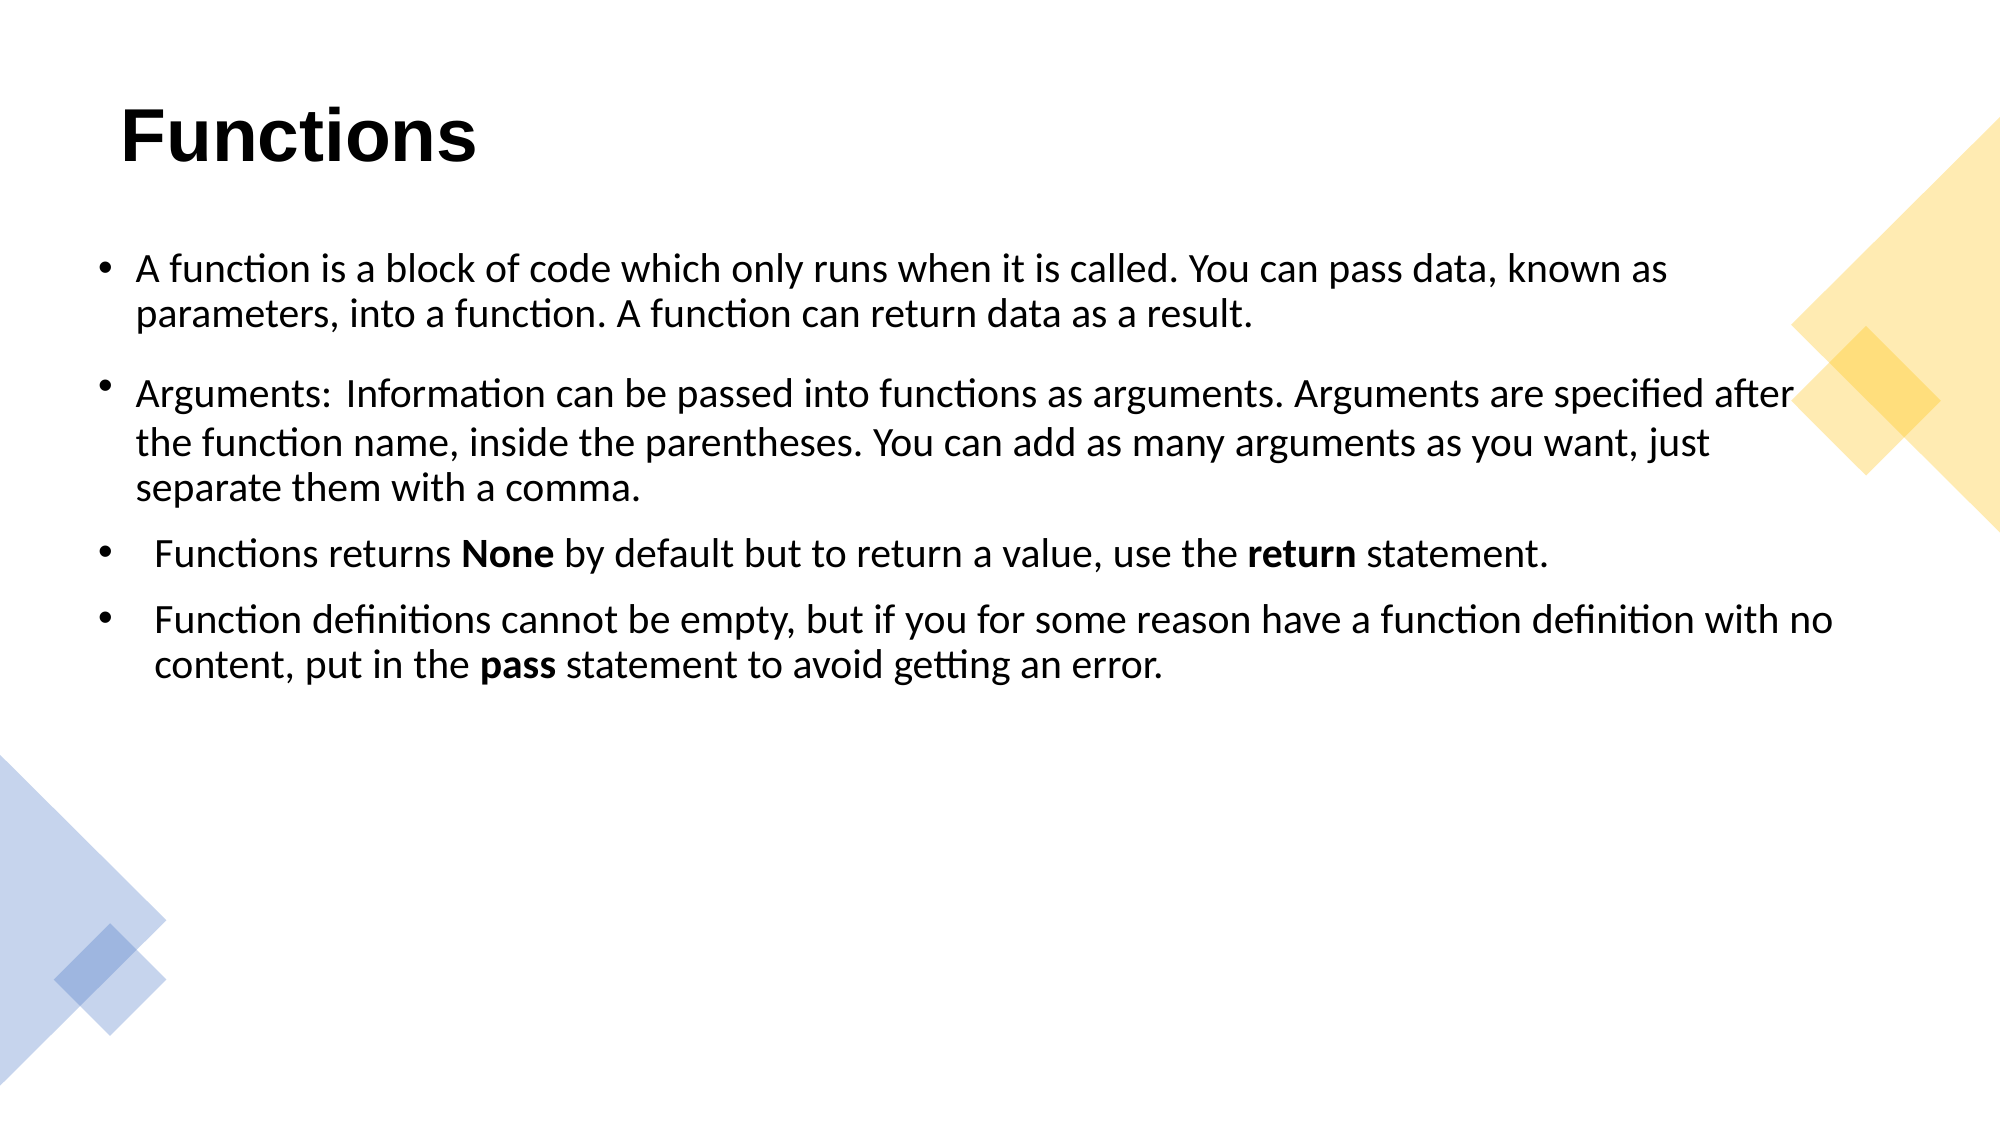

# Functions

A function is a block of code which only runs when it is called. You can pass data, known as parameters, into a function. A function can return data as a result.
Arguments: Information can be passed into functions as arguments. Arguments are specified after the function name, inside the parentheses. You can add as many arguments as you want, just separate them with a comma.
Functions returns None by default but to return a value, use the return statement.
Function definitions cannot be empty, but if you for some reason have a function definition with no content, put in the pass statement to avoid getting an error.